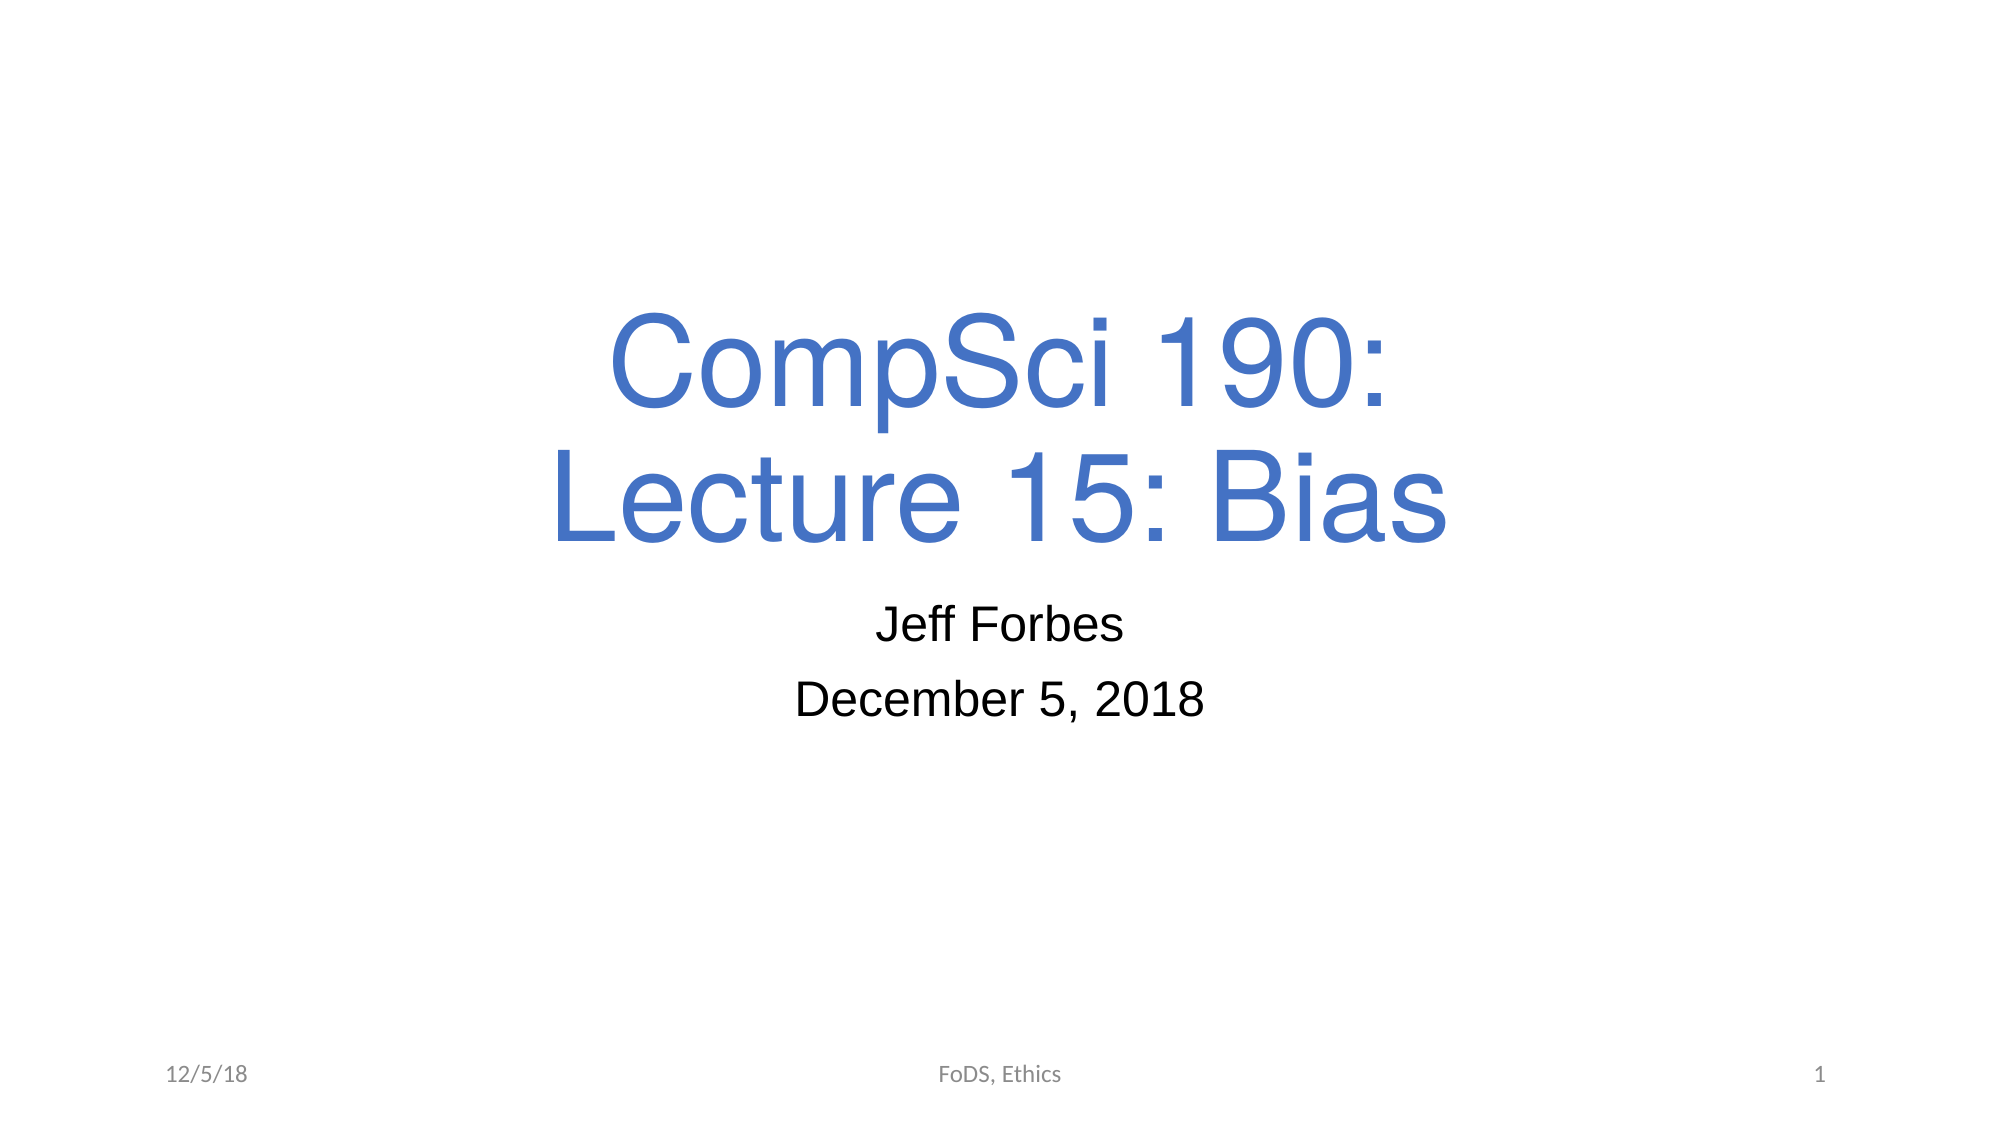

# CompSci 190: Lecture 15: Bias
Jeff Forbes
December 5, 2018

12/5/18
1
FoDS, Ethics